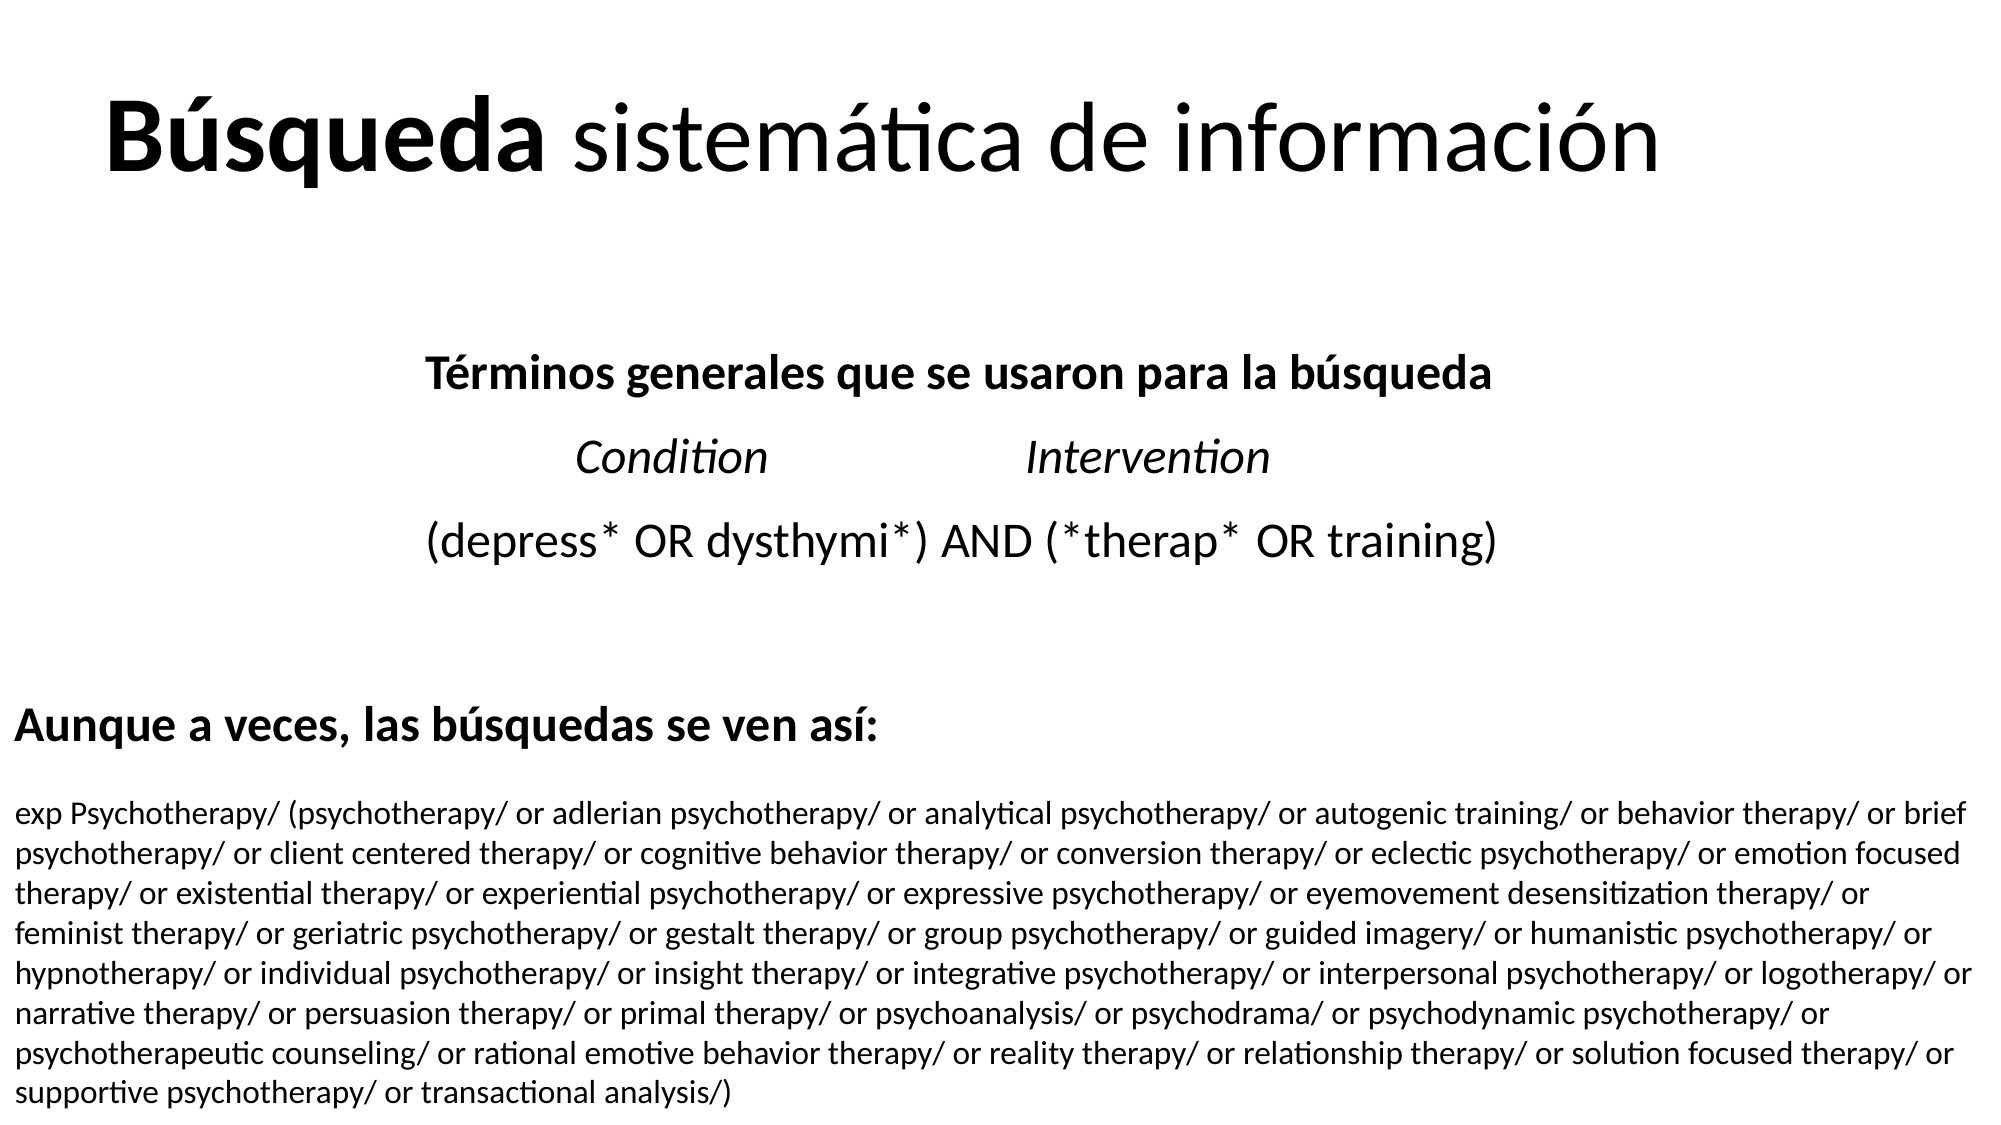

Búsqueda sistemática de información
Términos generales que se usaron para la búsqueda
	Condition		Intervention
(depress* OR dysthymi*) AND (*therap* OR training)
Aunque a veces, las búsquedas se ven así:

exp Psychotherapy/ (psychotherapy/ or adlerian psychotherapy/ or analytical psychotherapy/ or autogenic training/ or behavior therapy/ or brief psychotherapy/ or client centered therapy/ or cognitive behavior therapy/ or conversion therapy/ or eclectic psychotherapy/ or emotion focused therapy/ or existential therapy/ or experiential psychotherapy/ or expressive psychotherapy/ or eyemovement desensitization therapy/ or feminist therapy/ or geriatric psychotherapy/ or gestalt therapy/ or group psychotherapy/ or guided imagery/ or humanistic psychotherapy/ or hypnotherapy/ or individual psychotherapy/ or insight therapy/ or integrative psychotherapy/ or interpersonal psychotherapy/ or logotherapy/ or narrative therapy/ or persuasion therapy/ or primal therapy/ or psychoanalysis/ or psychodrama/ or psychodynamic psychotherapy/ or psychotherapeutic counseling/ or rational emotive behavior therapy/ or reality therapy/ or relationship therapy/ or solution focused therapy/ or supportive psychotherapy/ or transactional analysis/)